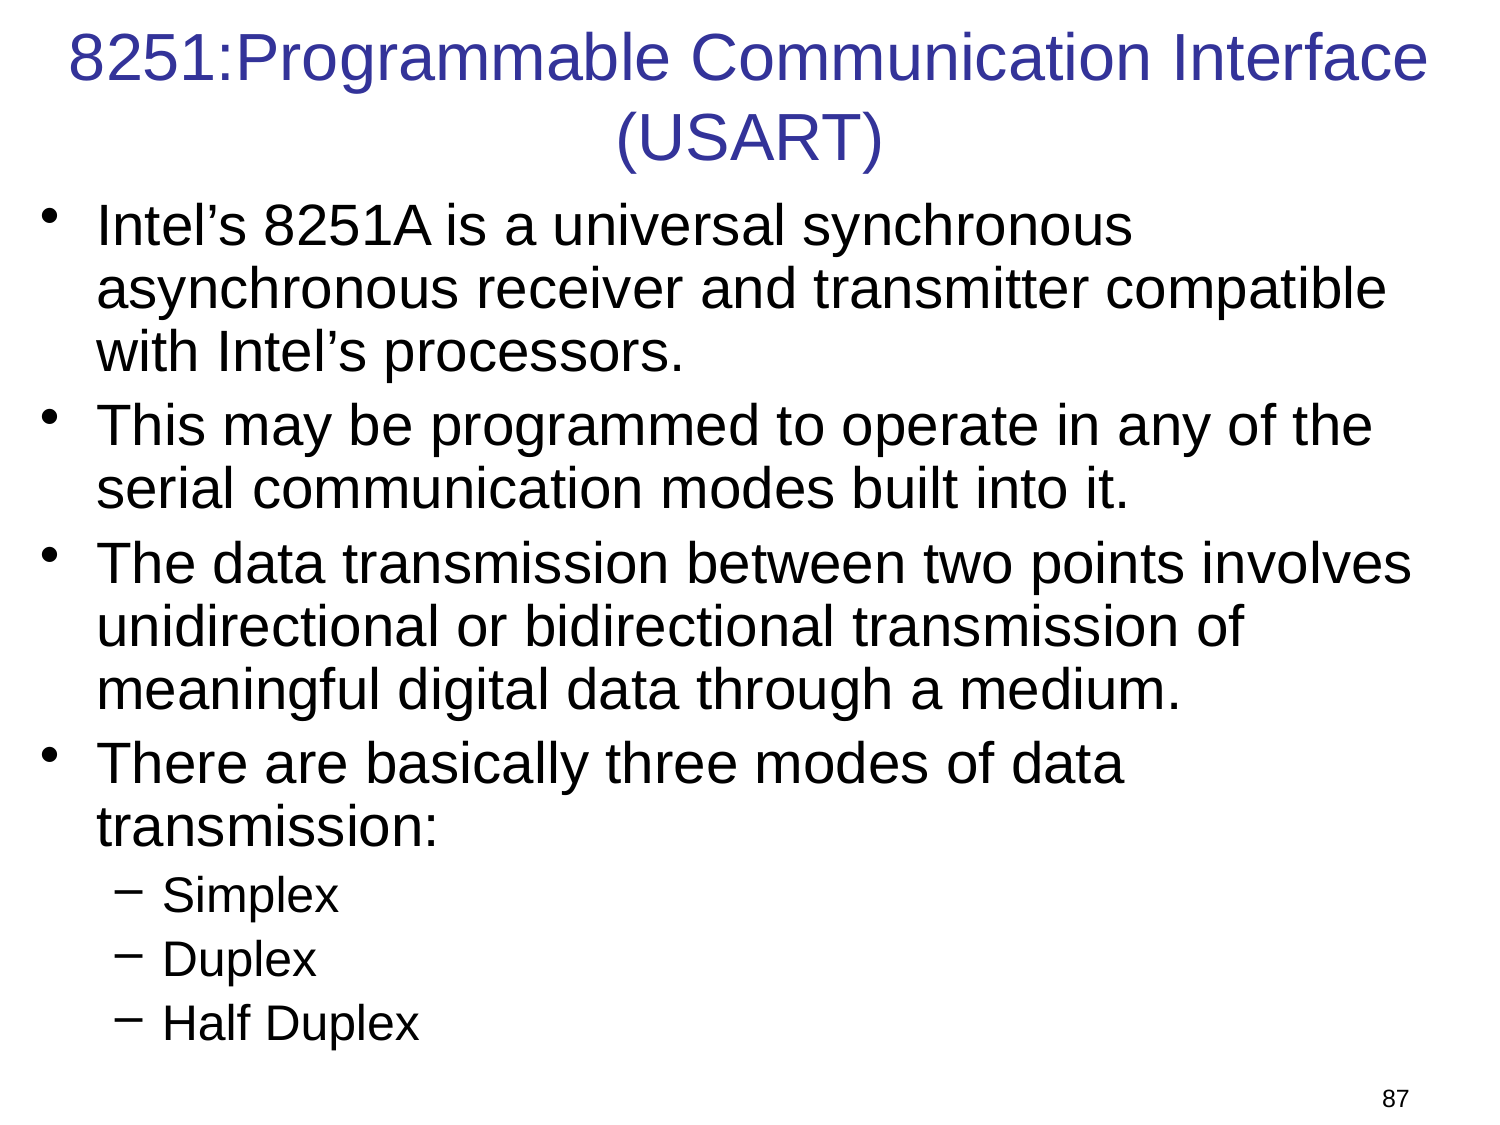

# 8251:Programmable Communication Interface (USART)
Intel’s 8251A is a universal synchronous asynchronous receiver and transmitter compatible with Intel’s processors.
This may be programmed to operate in any of the serial communication modes built into it.
The data transmission between two points involves unidirectional or bidirectional transmission of meaningful digital data through a medium.
There are basically three modes of data transmission:
Simplex
Duplex
Half Duplex
87